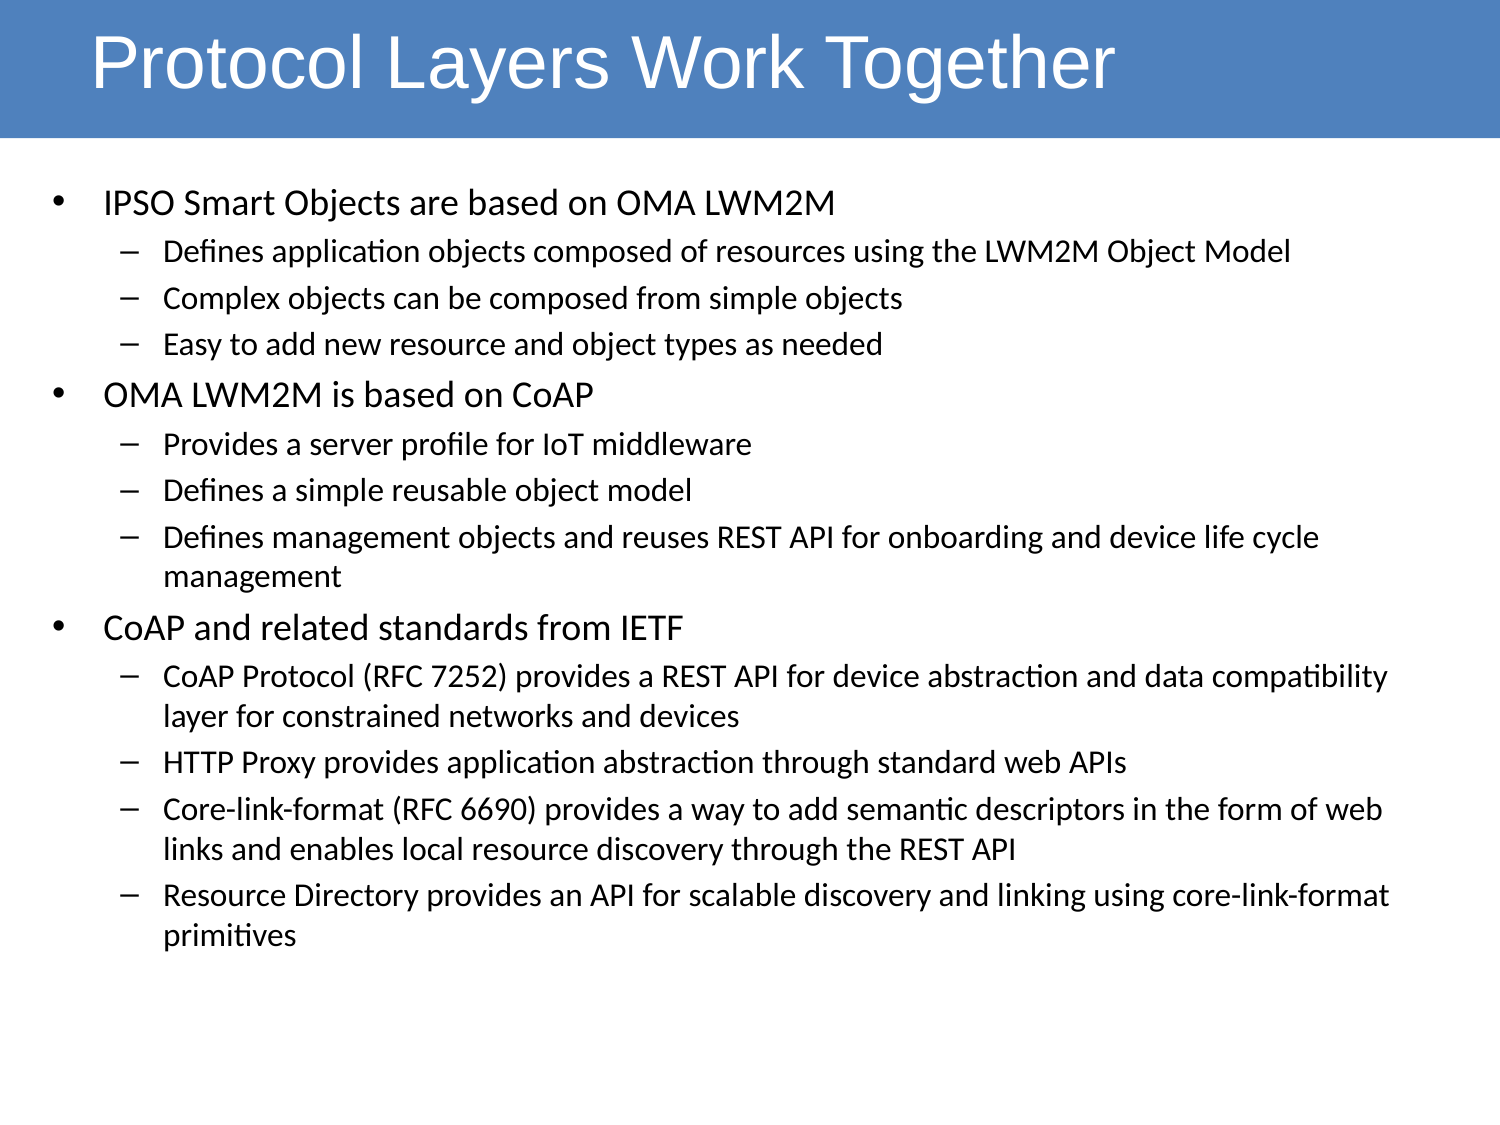

# Protocol Layers Work Together

IPSO Smart Objects are based on OMA LWM2M
Defines application objects composed of resources using the LWM2M Object Model
Complex objects can be composed from simple objects
Easy to add new resource and object types as needed
OMA LWM2M is based on CoAP
Provides a server profile for IoT middleware
Defines a simple reusable object model
Defines management objects and reuses REST API for onboarding and device life cycle management
CoAP and related standards from IETF
CoAP Protocol (RFC 7252) provides a REST API for device abstraction and data compatibility layer for constrained networks and devices
HTTP Proxy provides application abstraction through standard web APIs
Core-link-format (RFC 6690) provides a way to add semantic descriptors in the form of web links and enables local resource discovery through the REST API
Resource Directory provides an API for scalable discovery and linking using core-link-format primitives